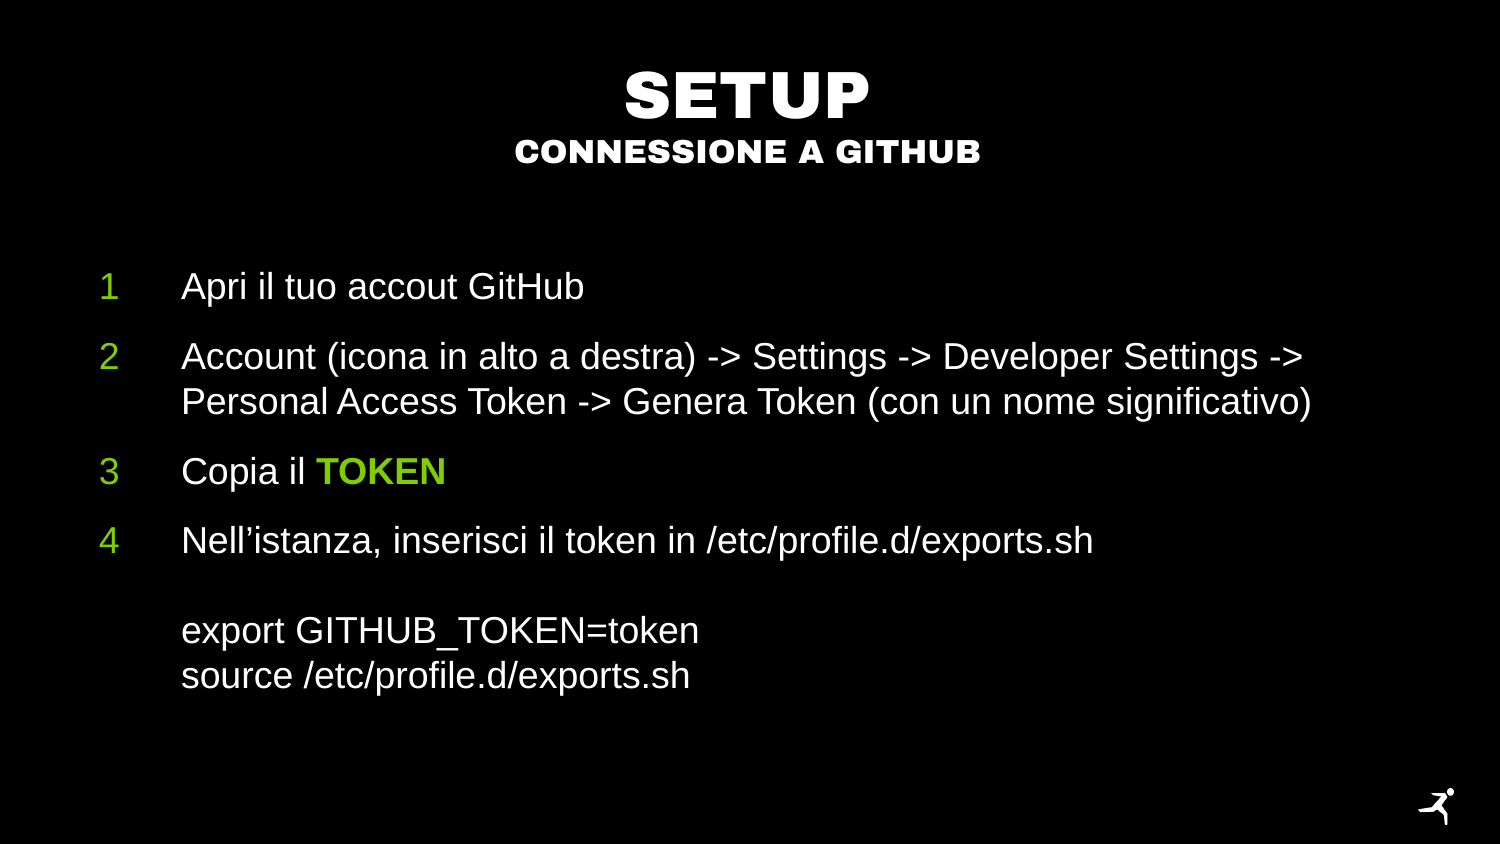

# SETUP
Connessione a github
Apri il tuo accout GitHub
Account (icona in alto a destra) -> Settings -> Developer Settings ->  Personal Access Token -> Genera Token (con un nome significativo)
Copia il Token
Nell’istanza, inserisci il token in /etc/profile.d/exports.sh
export GITHUB_TOKEN=token
source /etc/profile.d/exports.sh